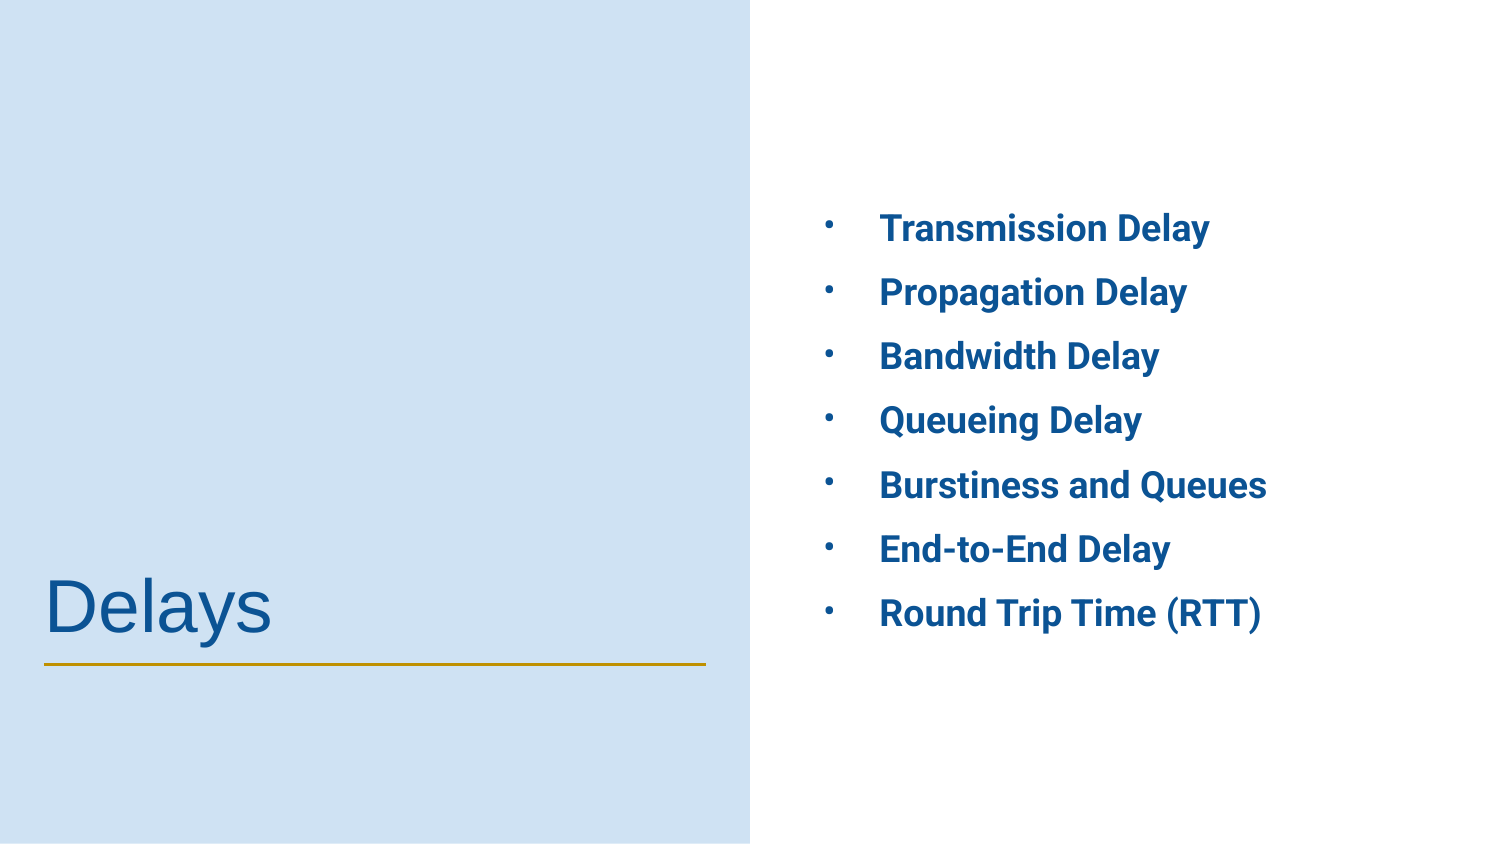

Transmission Delay
Propagation Delay
Bandwidth Delay
Queueing Delay
Burstiness and Queues
End-to-End Delay
Round Trip Time (RTT)
# Delays